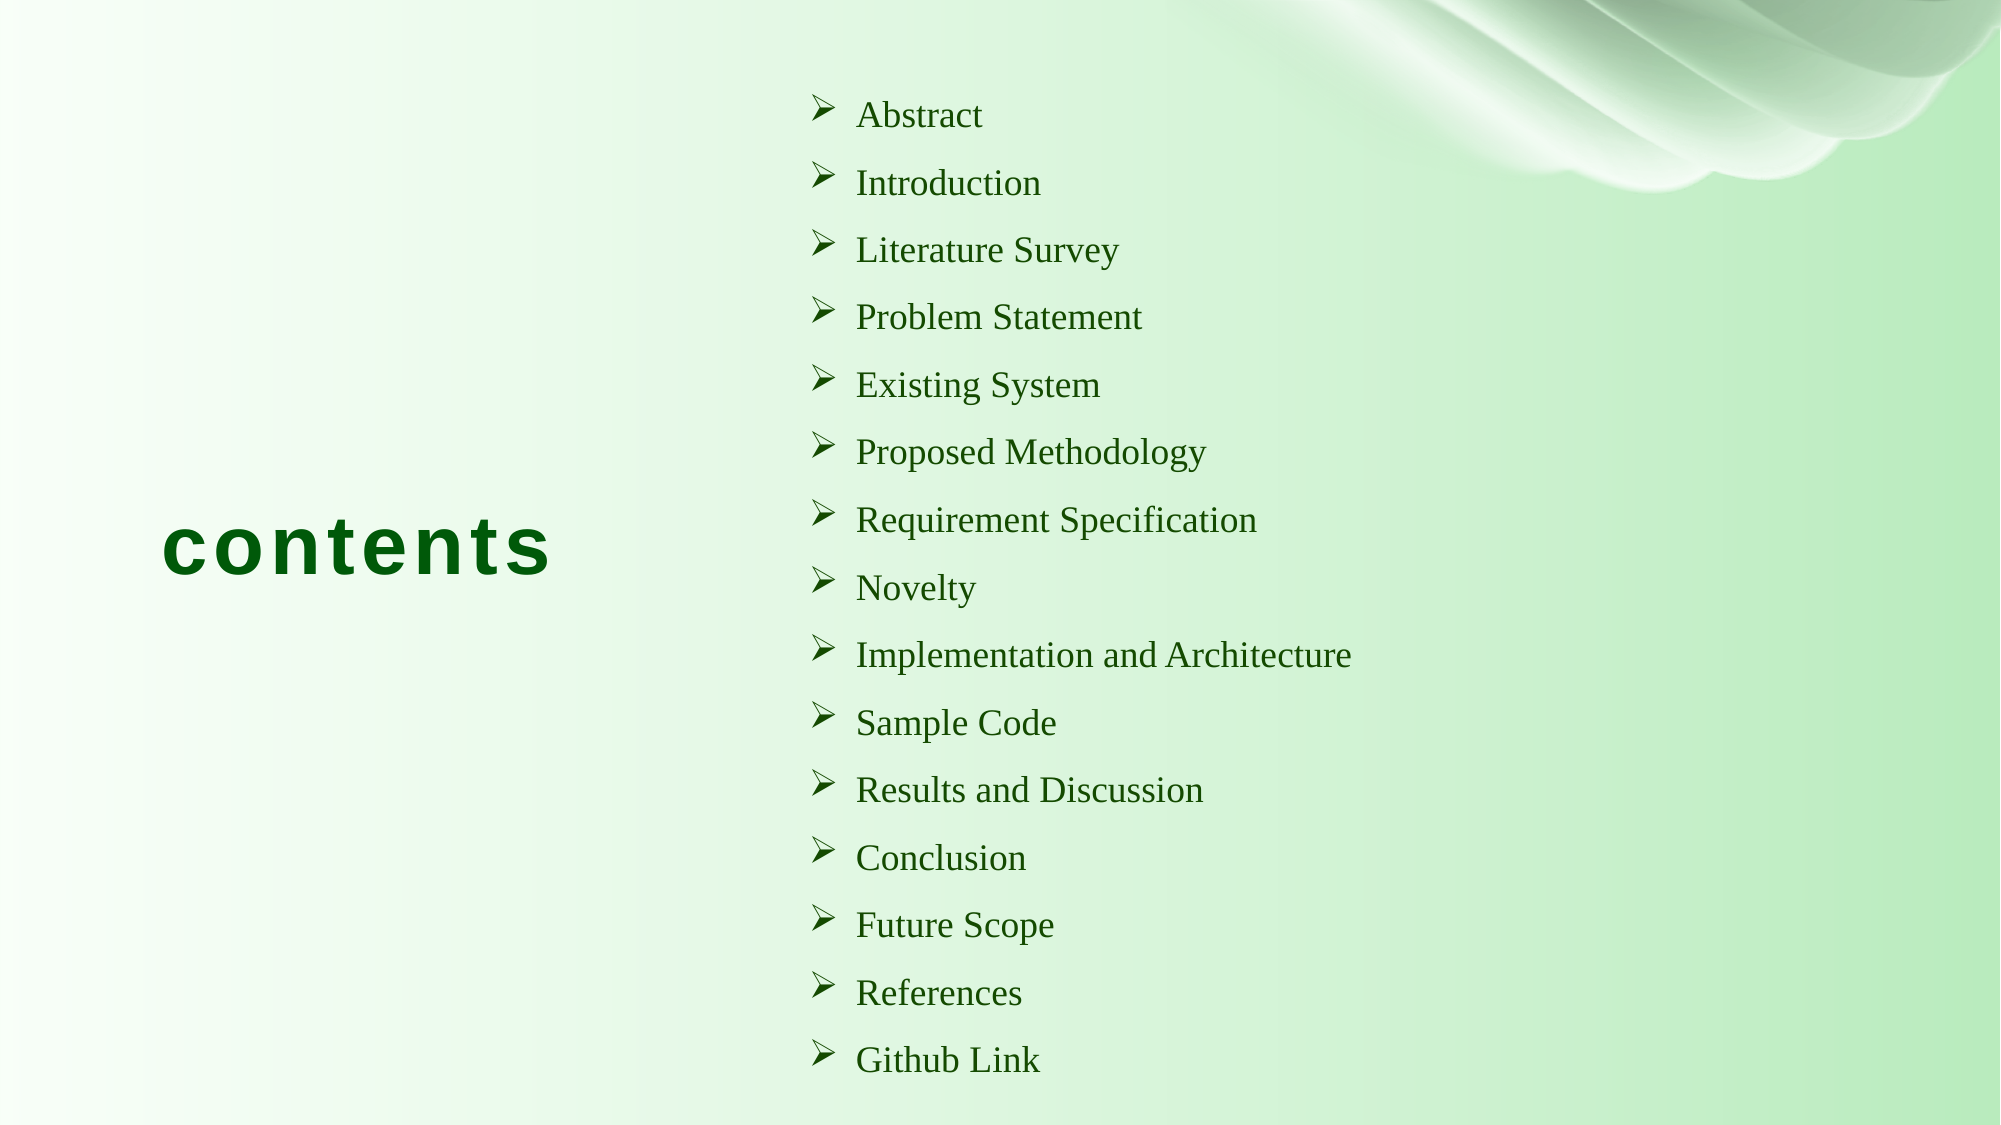

Abstract
Introduction
Literature Survey
Problem Statement
Existing System
Proposed Methodology
Requirement Specification
Novelty
Implementation and Architecture
Sample Code
Results and Discussion
Conclusion
Future Scope
References
Github Link
contents